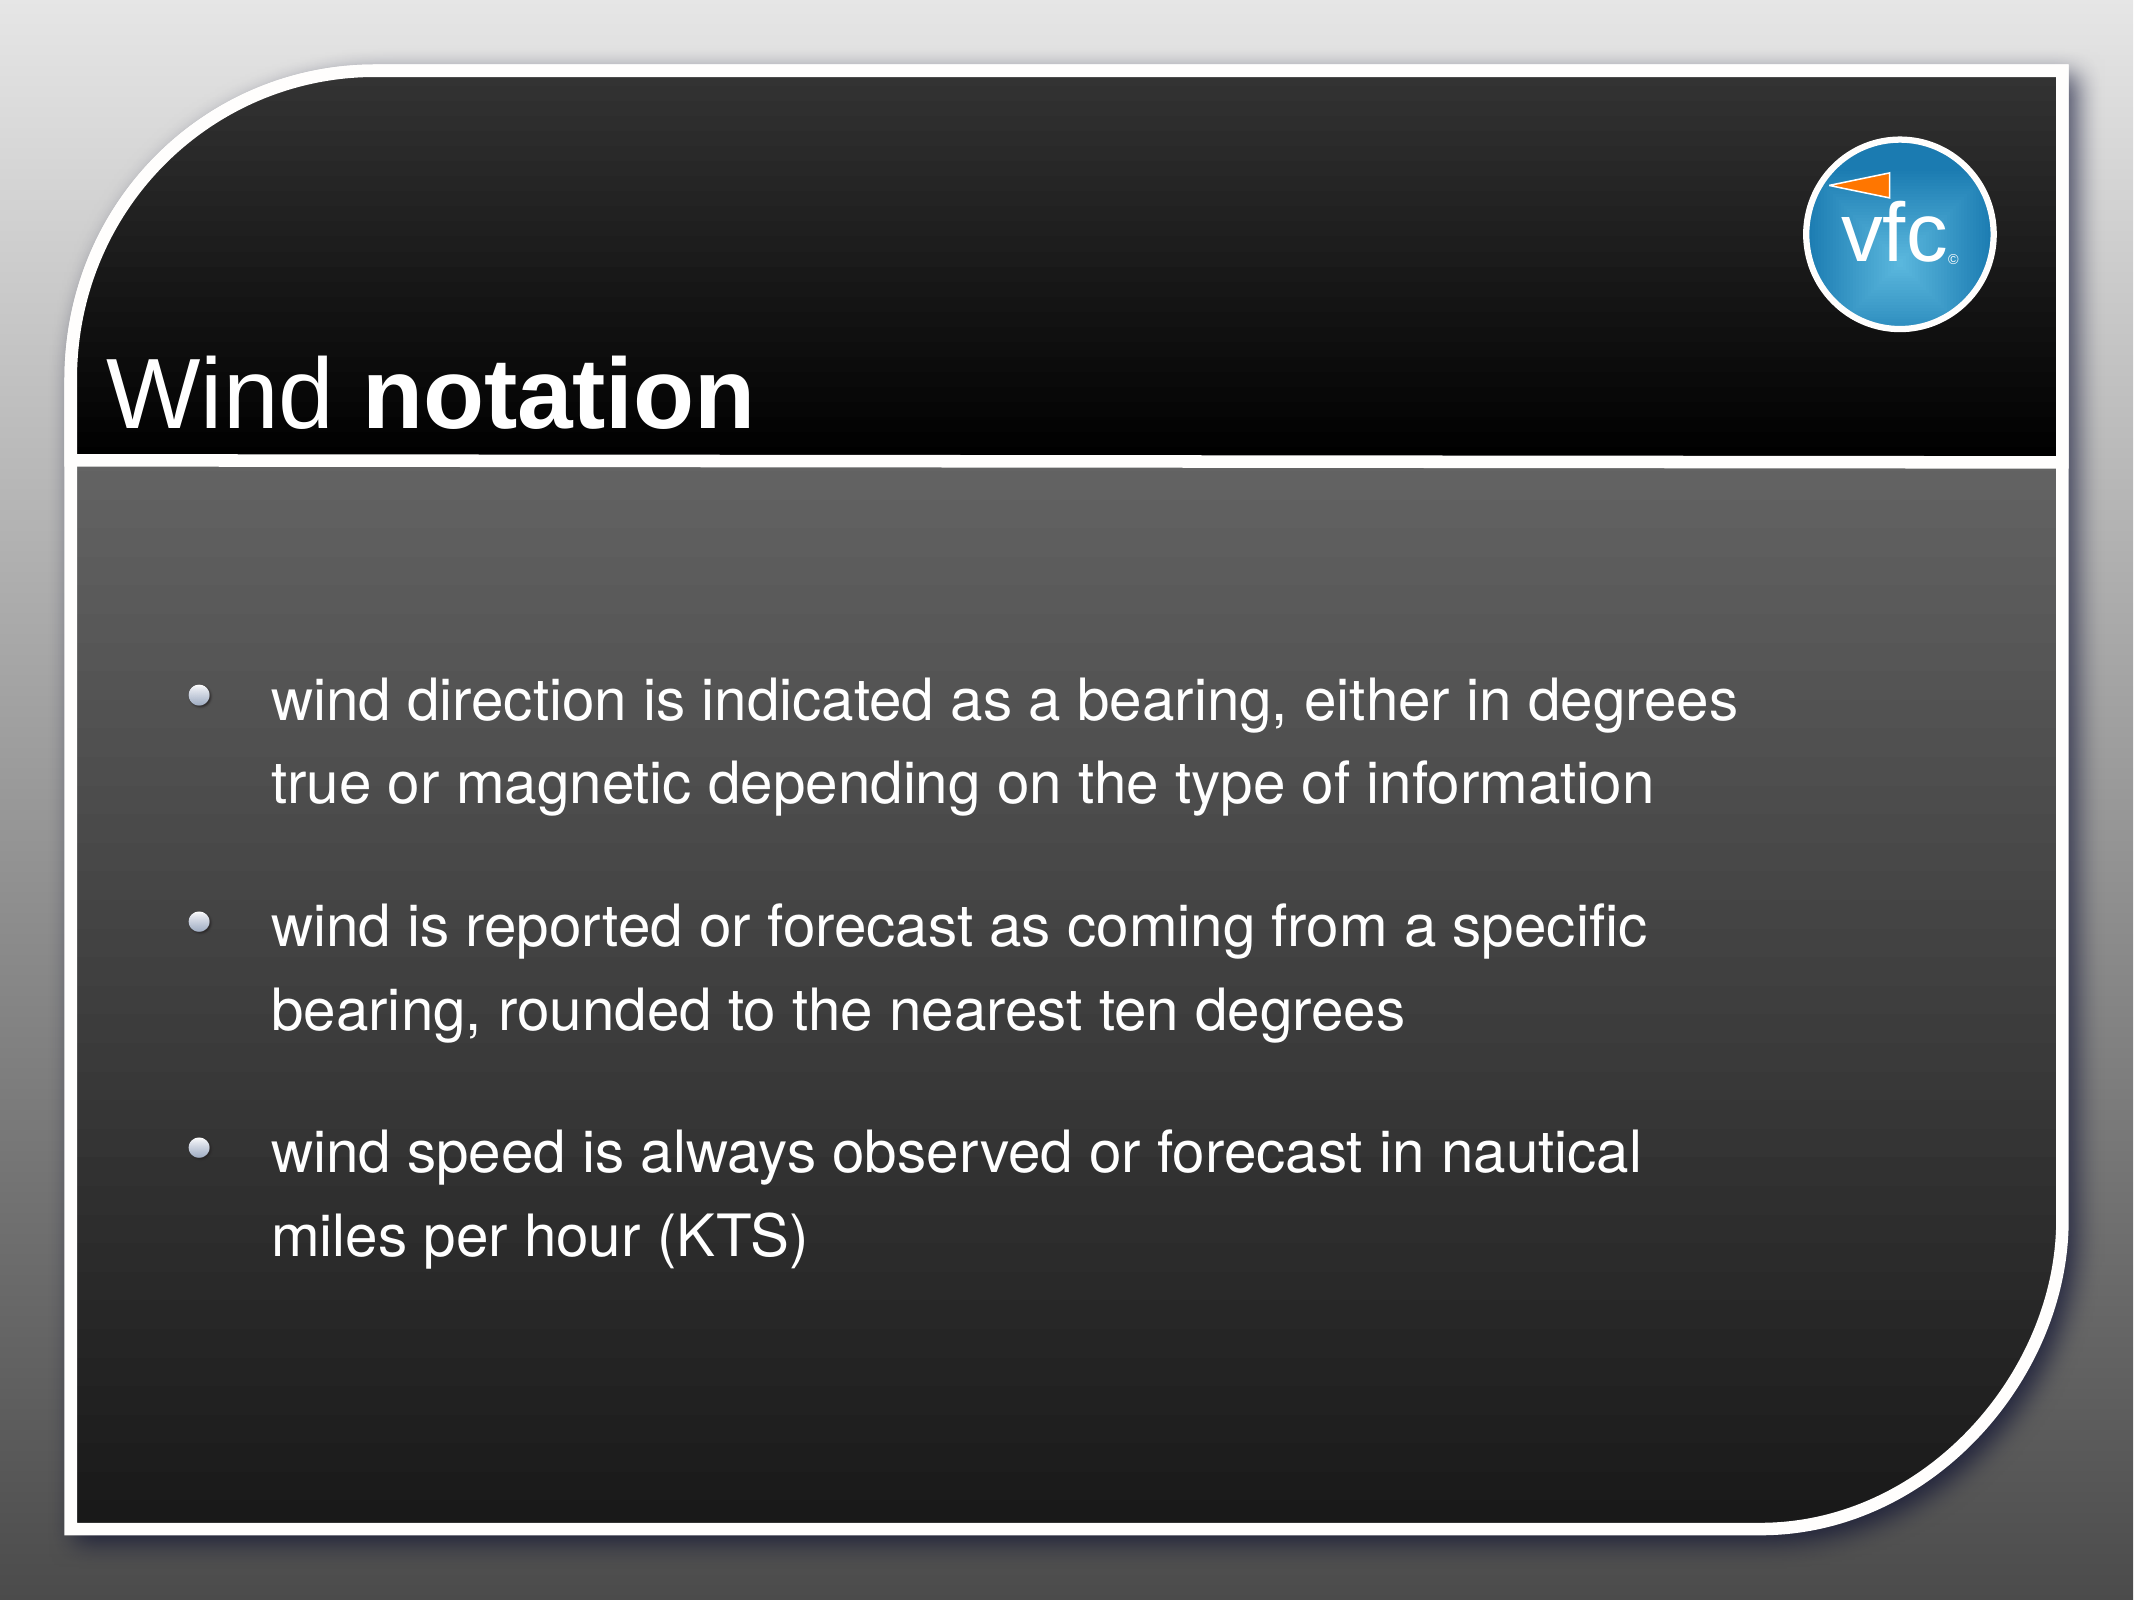

vfc©

# Wind notation

wind direction is indicated as a bearing, either in degrees true or magnetic depending on the type of information
wind is reported or forecast as coming from a specific bearing, rounded to the nearest ten degrees
wind speed is always observed or forecast in nautical miles per hour (KTS)